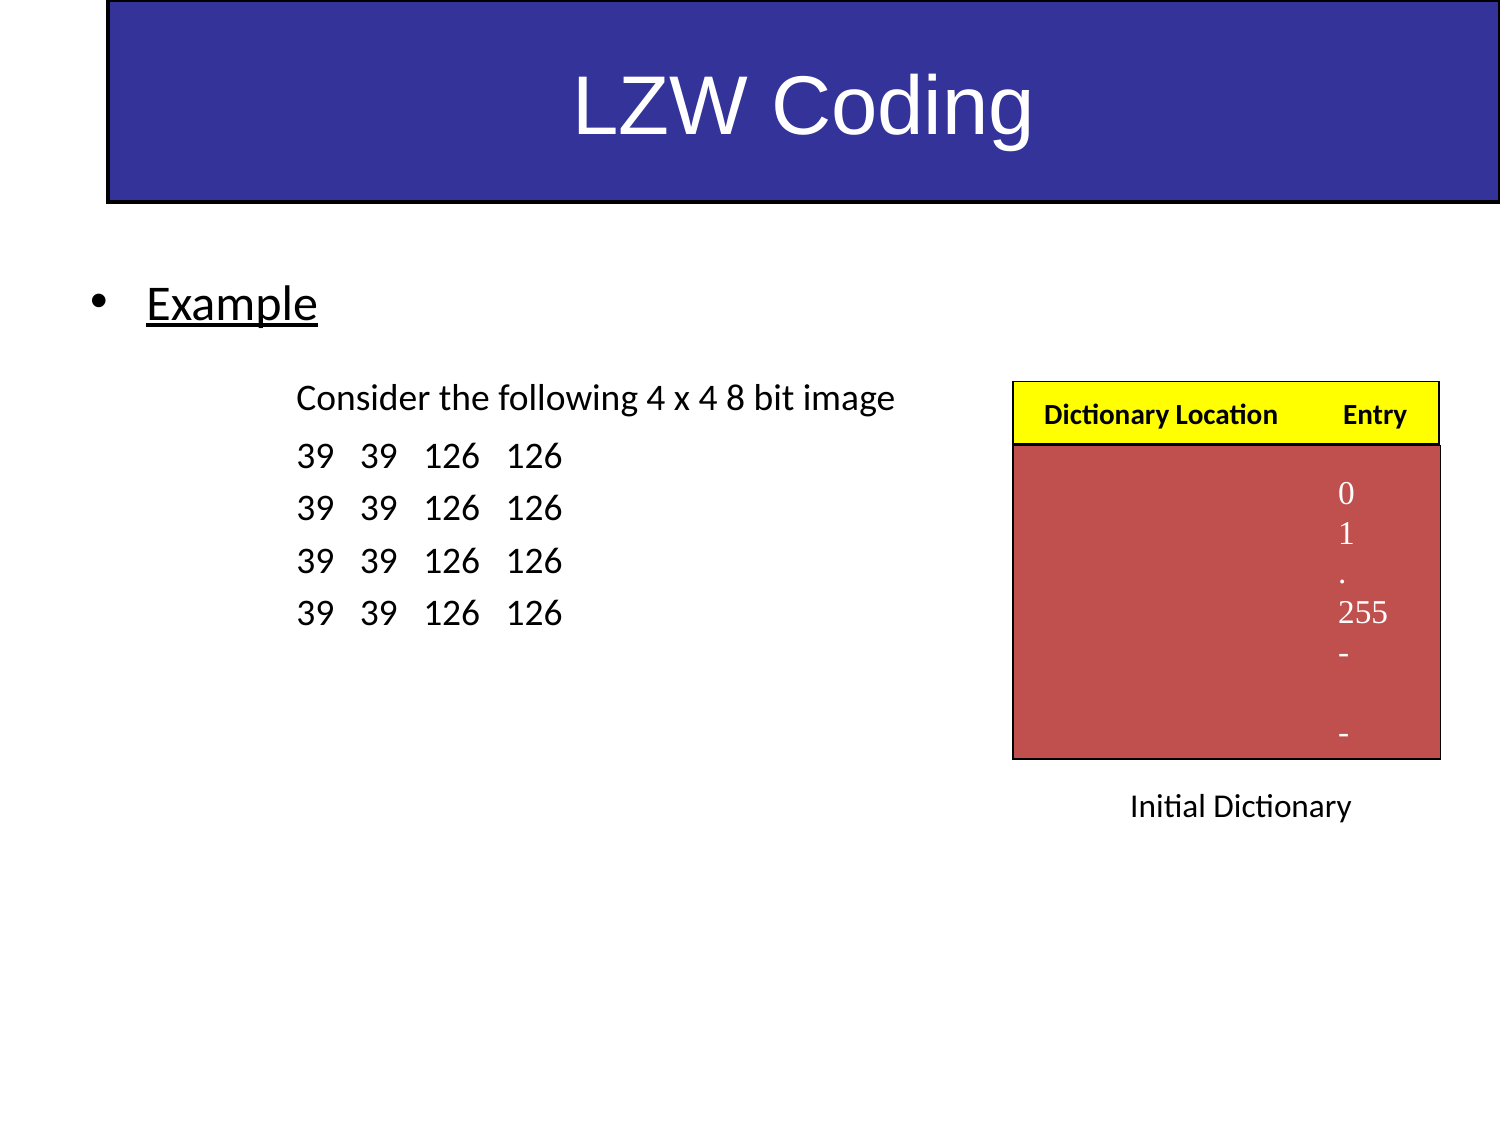

LZW Coding
Example
		Consider the following 4 x 4 8 bit image
		39   39   126   126
		39   39   126   126
		39   39   126   126
		39   39   126   126
Dictionary Location          Entry

0			0
1			1
.			.
255			255
256			-

511			-

Initial Dictionary
|  |  |
| --- | --- |
|  |  |
|  |  |
|  |  |
|  |  |
|  |  |
|  |  |
|  |  |
|  |  |
|  |  |